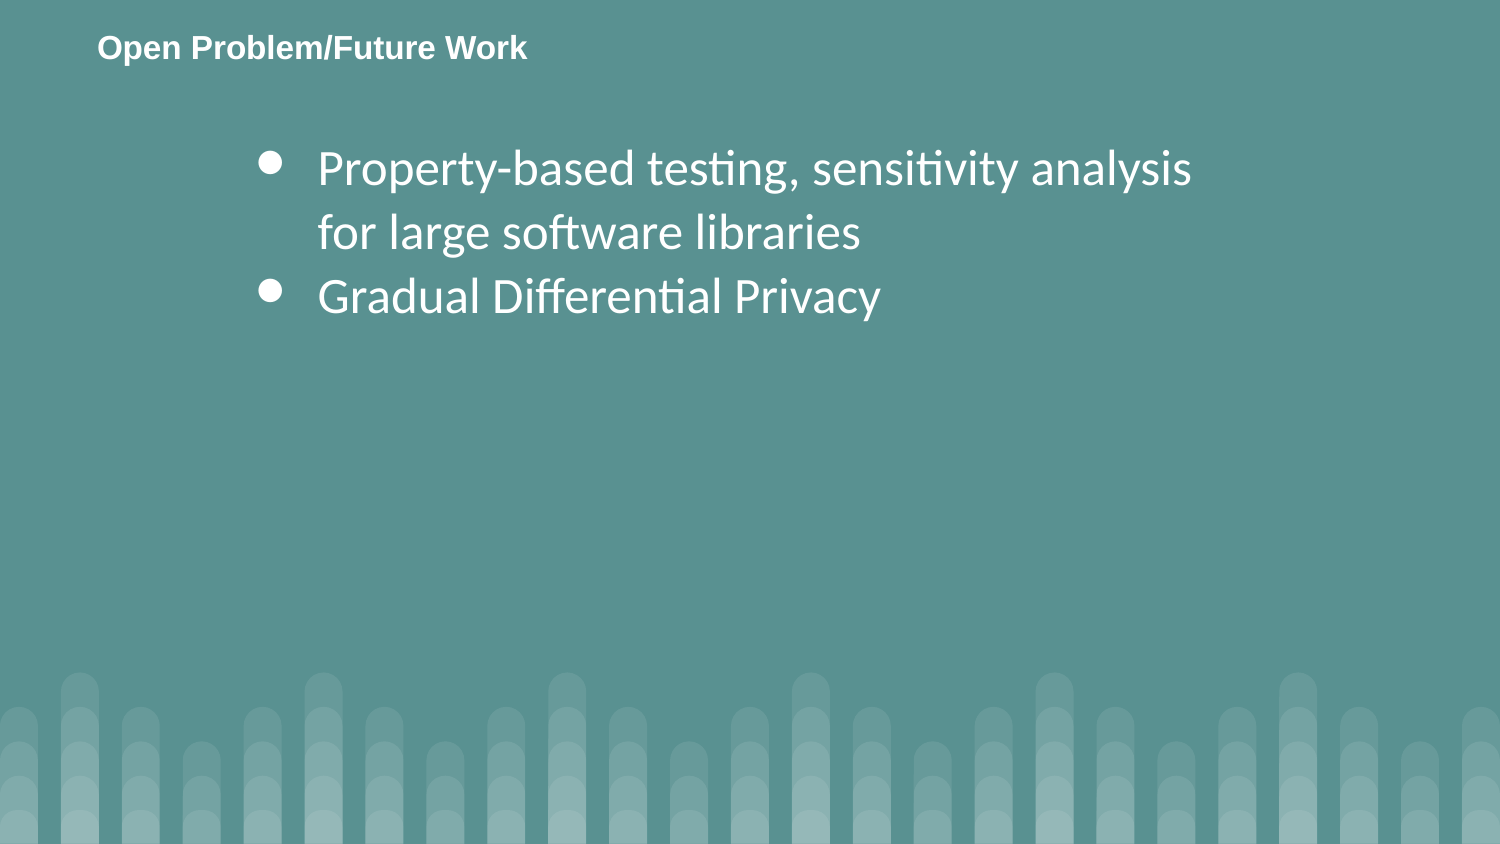

# Open Problem/Future Work
Property-based testing, sensitivity analysis for large software libraries
Gradual Differential Privacy